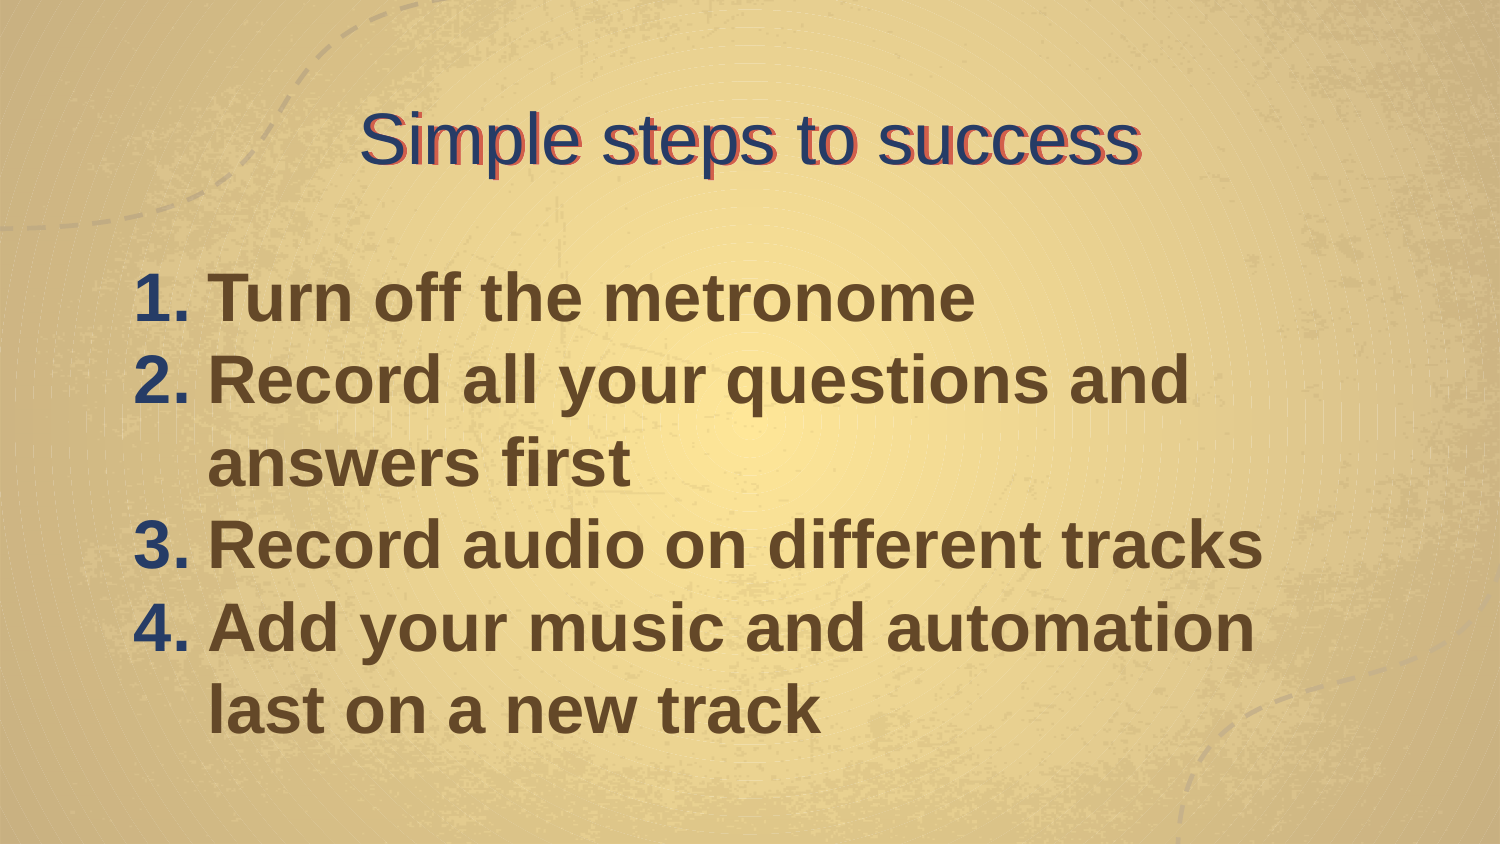

# Simple steps to success
Turn off the metronome
Record all your questions and answers first
Record audio on different tracks
Add your music and automation last on a new track